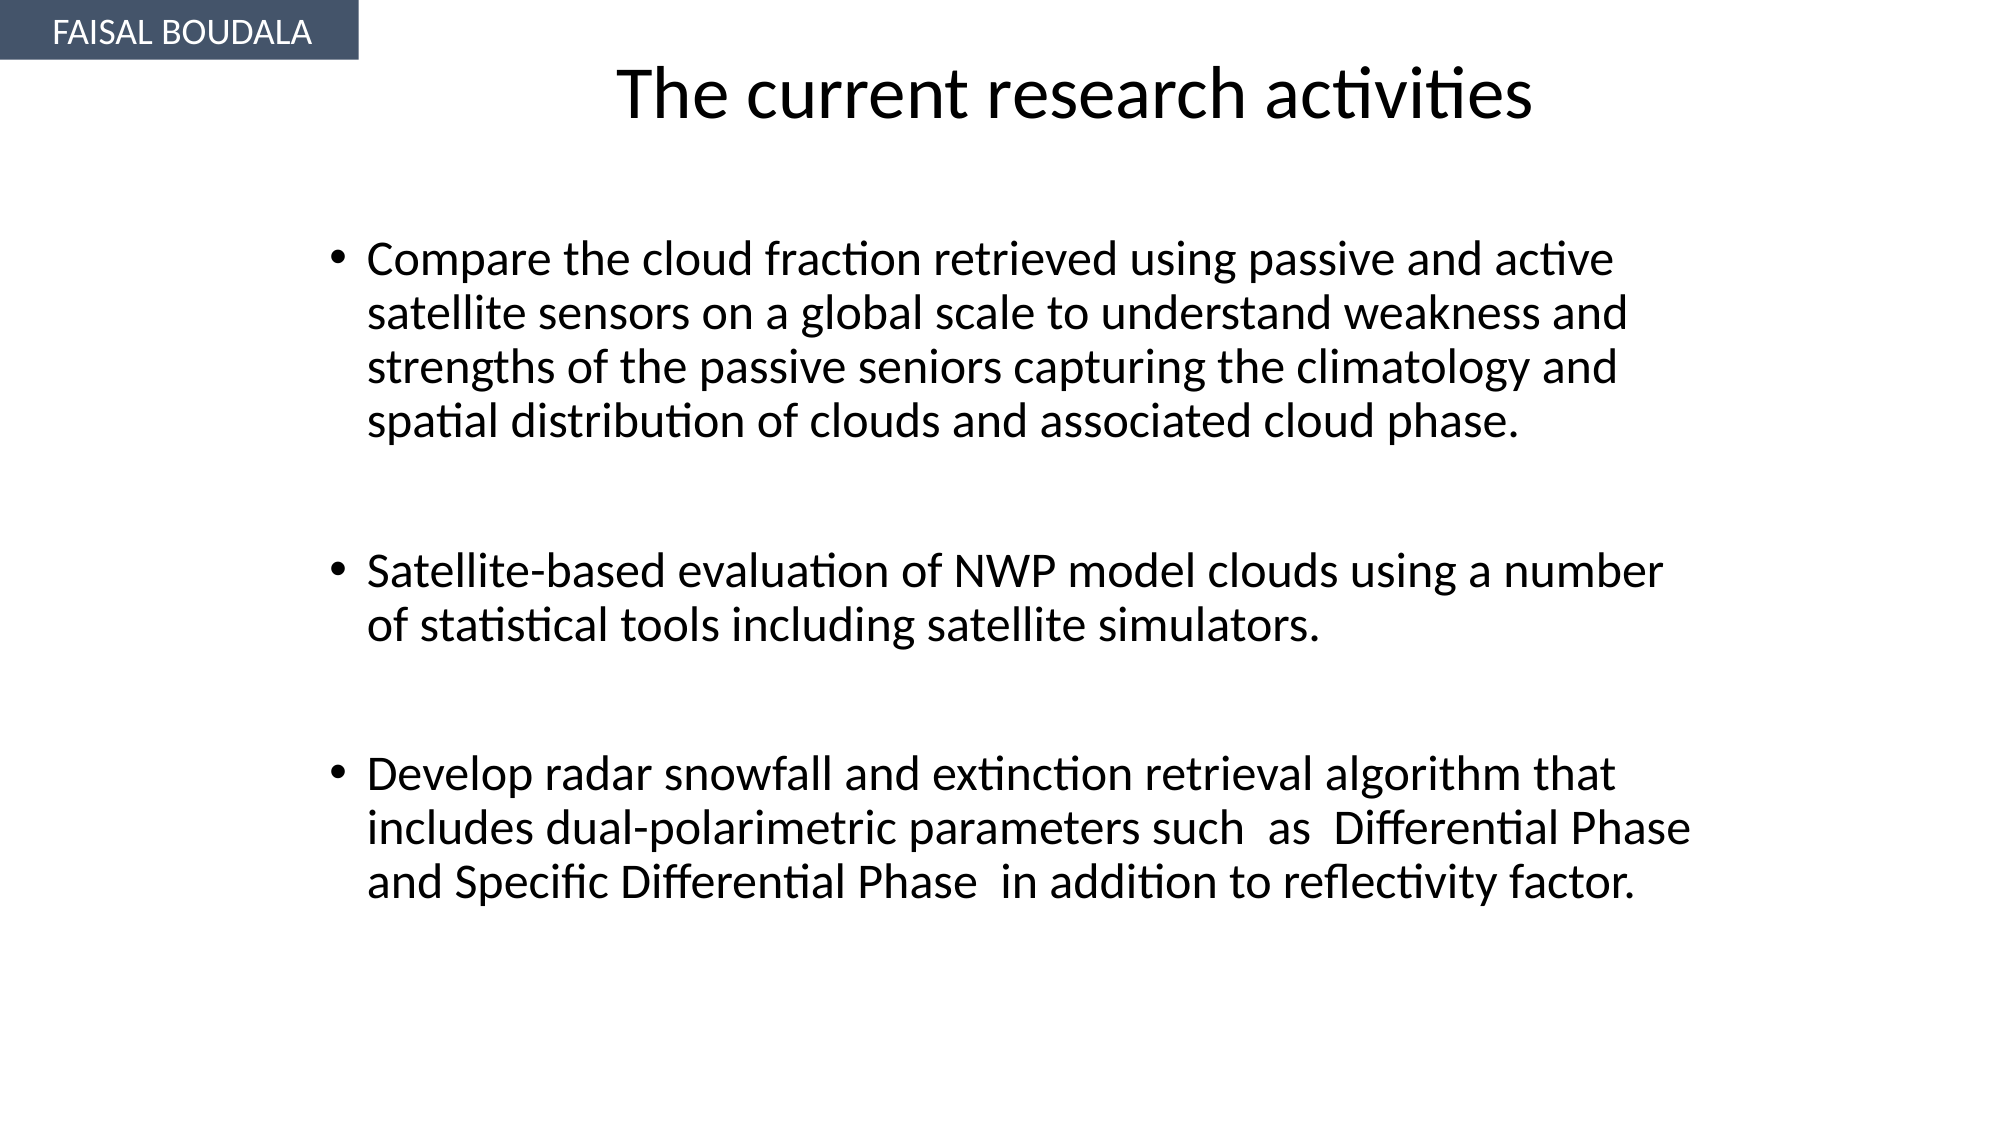

FAISAL BOUDALA
# The current research activities
Compare the cloud fraction retrieved using passive and active satellite sensors on a global scale to understand weakness and strengths of the passive seniors capturing the climatology and spatial distribution of clouds and associated cloud phase.

Satellite-based evaluation of NWP model clouds using a number of statistical tools including satellite simulators.

Develop radar snowfall and extinction retrieval algorithm that includes dual-polarimetric parameters such  as  Differential Phase  and Specific Differential Phase  in addition to reflectivity factor.